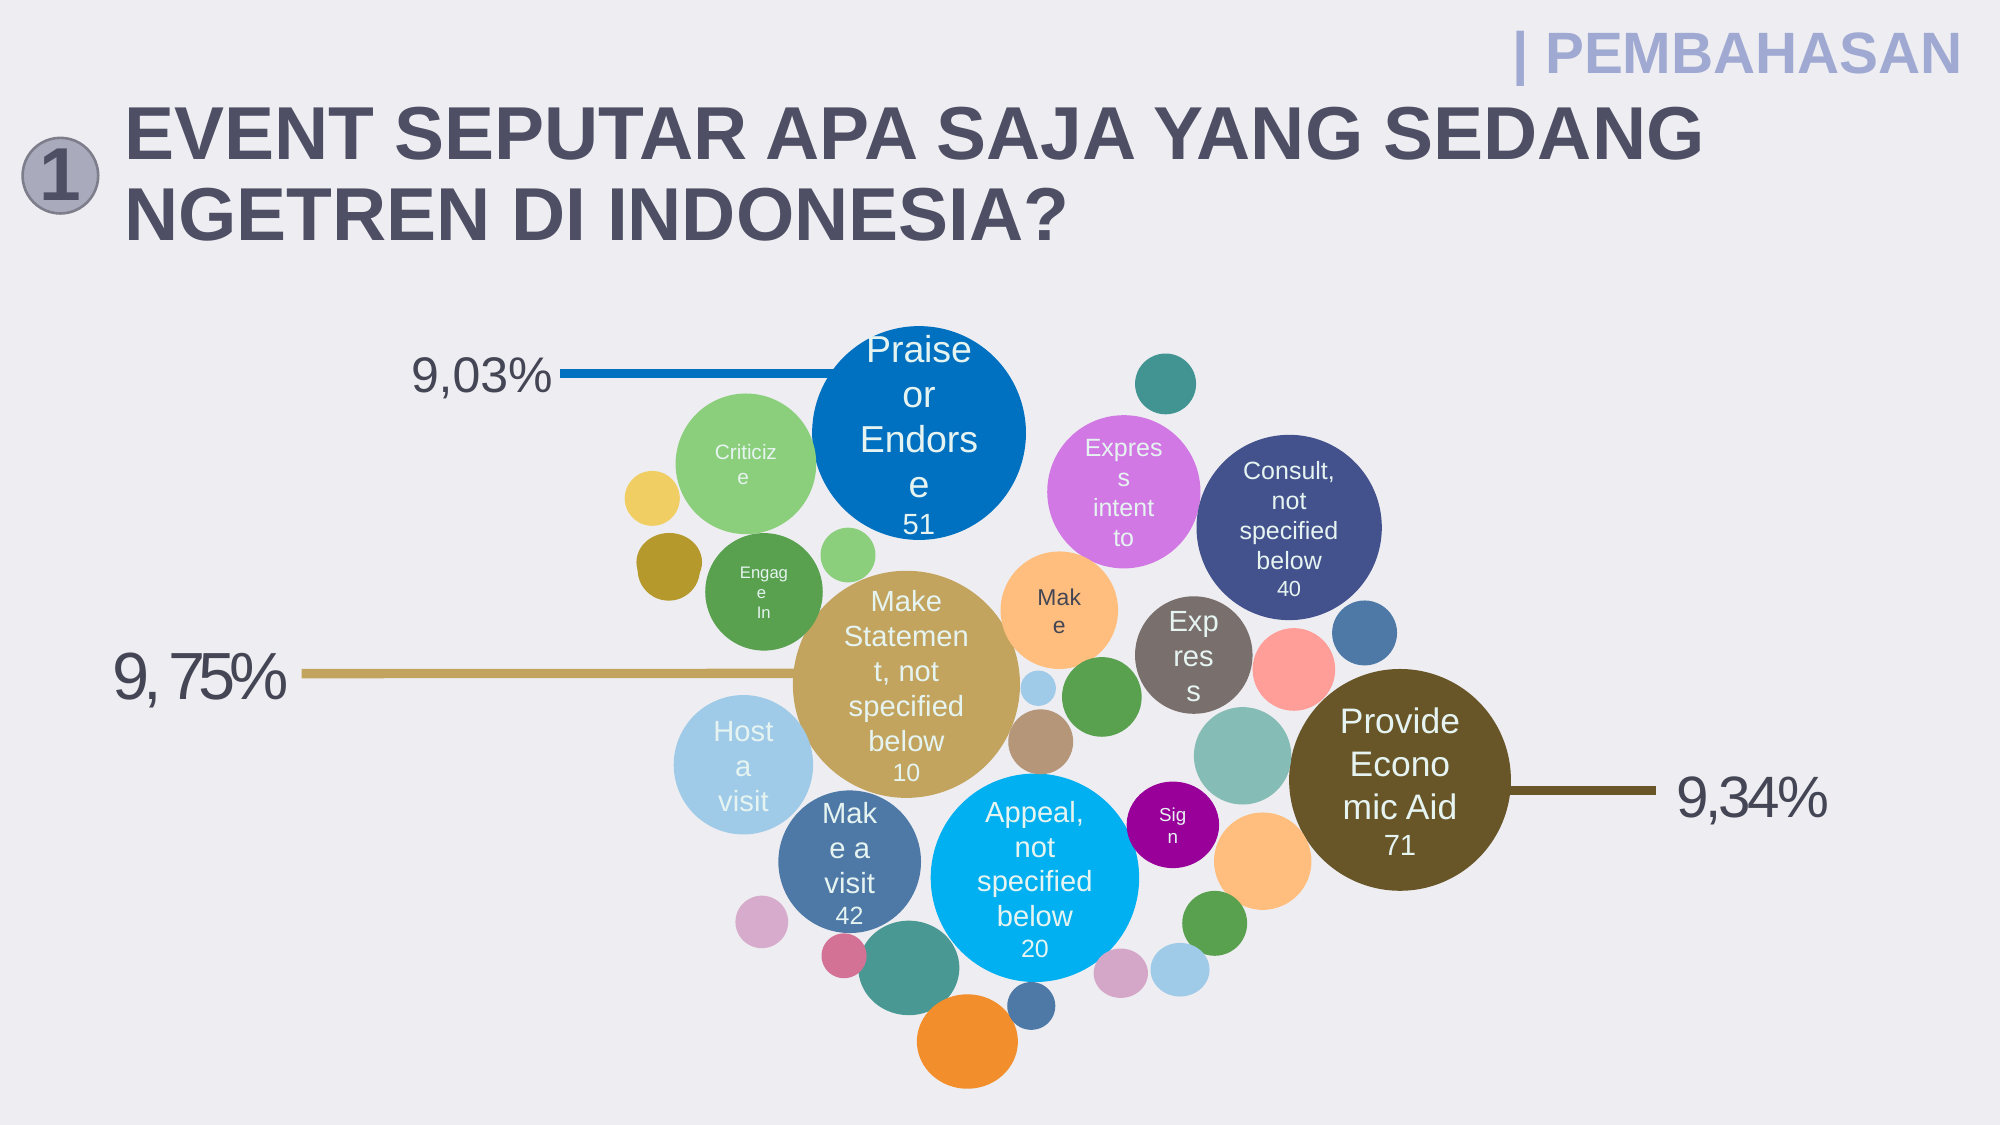

| pembahasan
# Event seputar apa saja yang sedang ngetren di Indonesia?
1

Praise or Endorse
51

Criticize
Express intent to
Consult, not specified below
40

Engage
In

Make
Make Statement, not specified below
10
Express

Provide Economic Aid
71

Host a visit

Appeal, not specified below
20
Sign
Make a visit
42

9,03%
9, 75%
9,34%